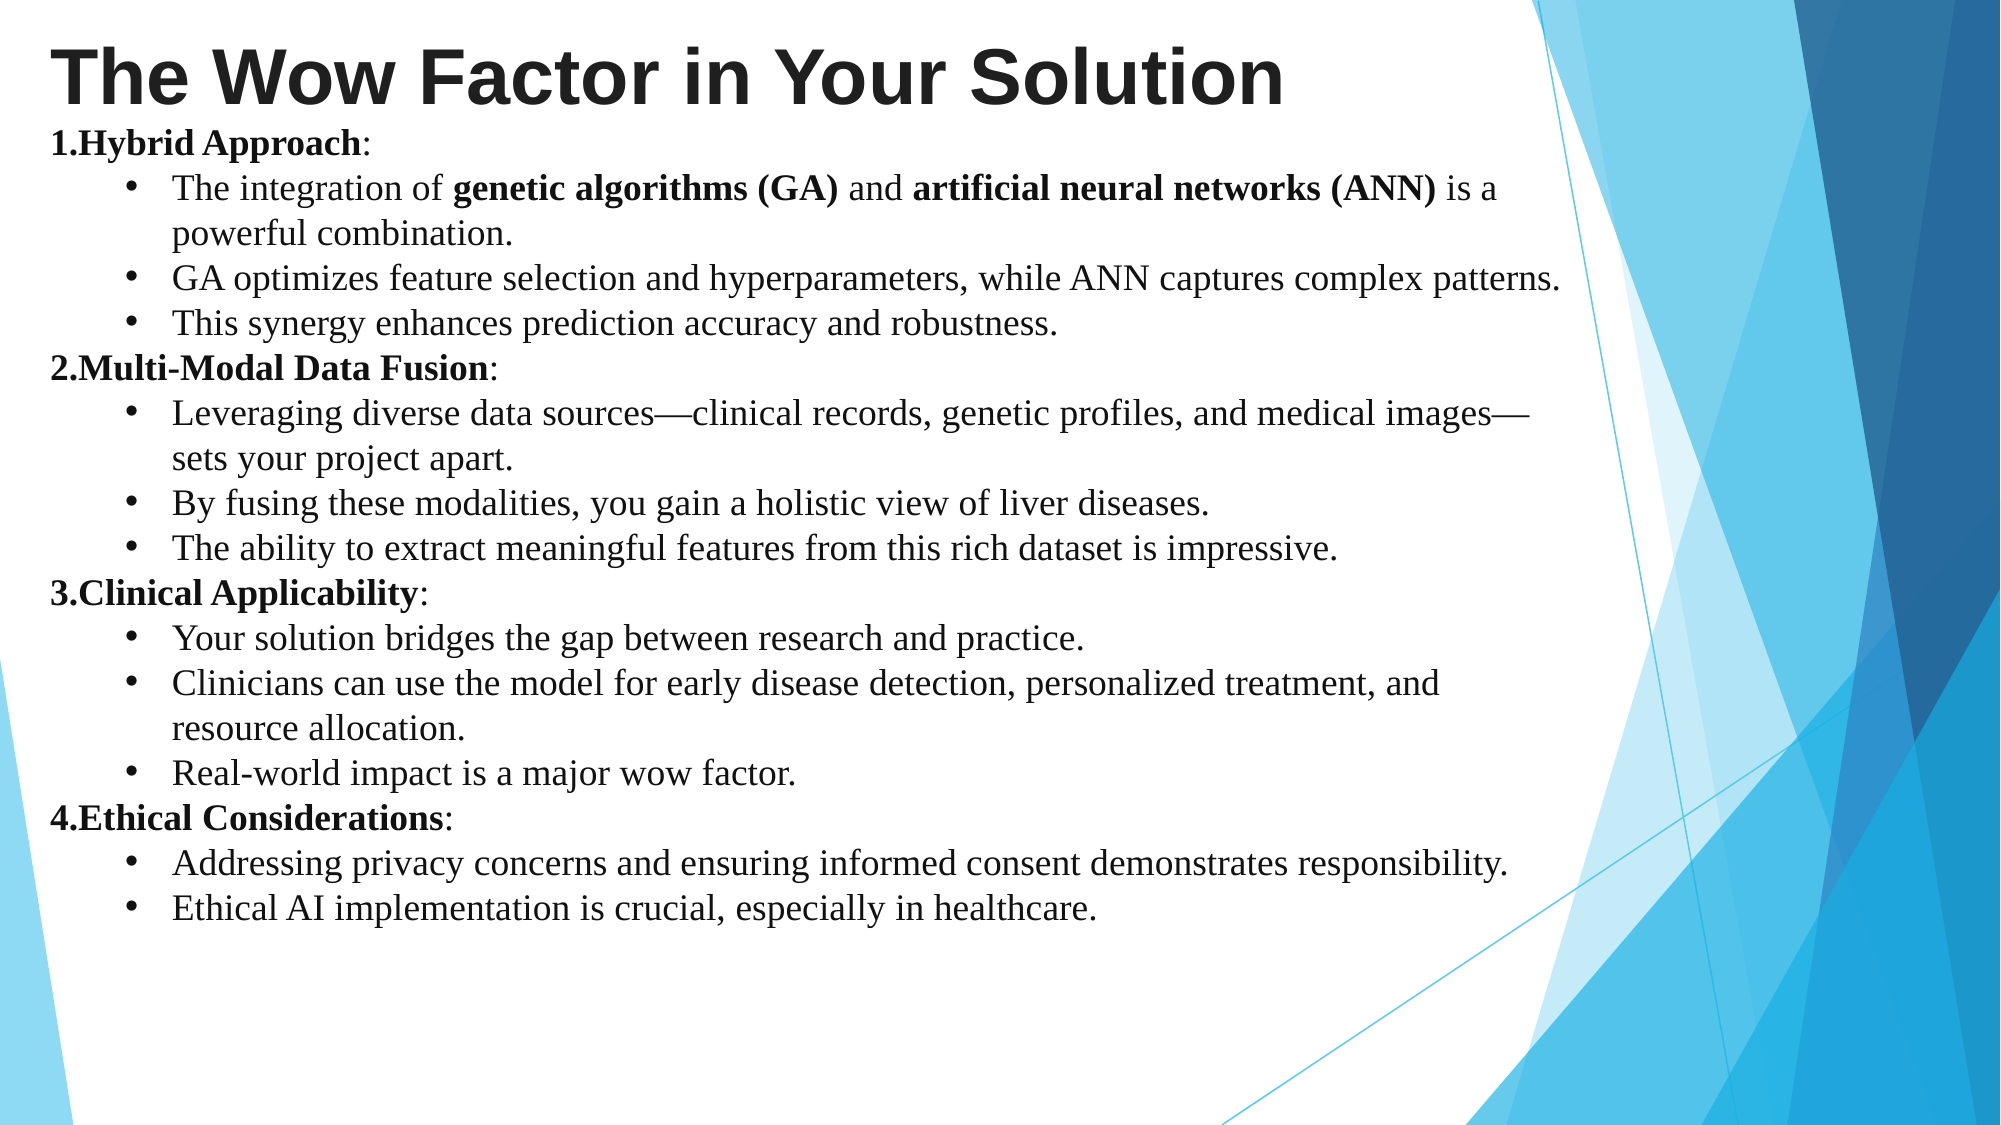

# The Wow Factor in Your Solution
Hybrid Approach:
The integration of genetic algorithms (GA) and artificial neural networks (ANN) is a powerful combination.
GA optimizes feature selection and hyperparameters, while ANN captures complex patterns.
This synergy enhances prediction accuracy and robustness.
Multi-Modal Data Fusion:
Leveraging diverse data sources—clinical records, genetic profiles, and medical images—sets your project apart.
By fusing these modalities, you gain a holistic view of liver diseases.
The ability to extract meaningful features from this rich dataset is impressive.
Clinical Applicability:
Your solution bridges the gap between research and practice.
Clinicians can use the model for early disease detection, personalized treatment, and resource allocation.
Real-world impact is a major wow factor.
Ethical Considerations:
Addressing privacy concerns and ensuring informed consent demonstrates responsibility.
Ethical AI implementation is crucial, especially in healthcare.